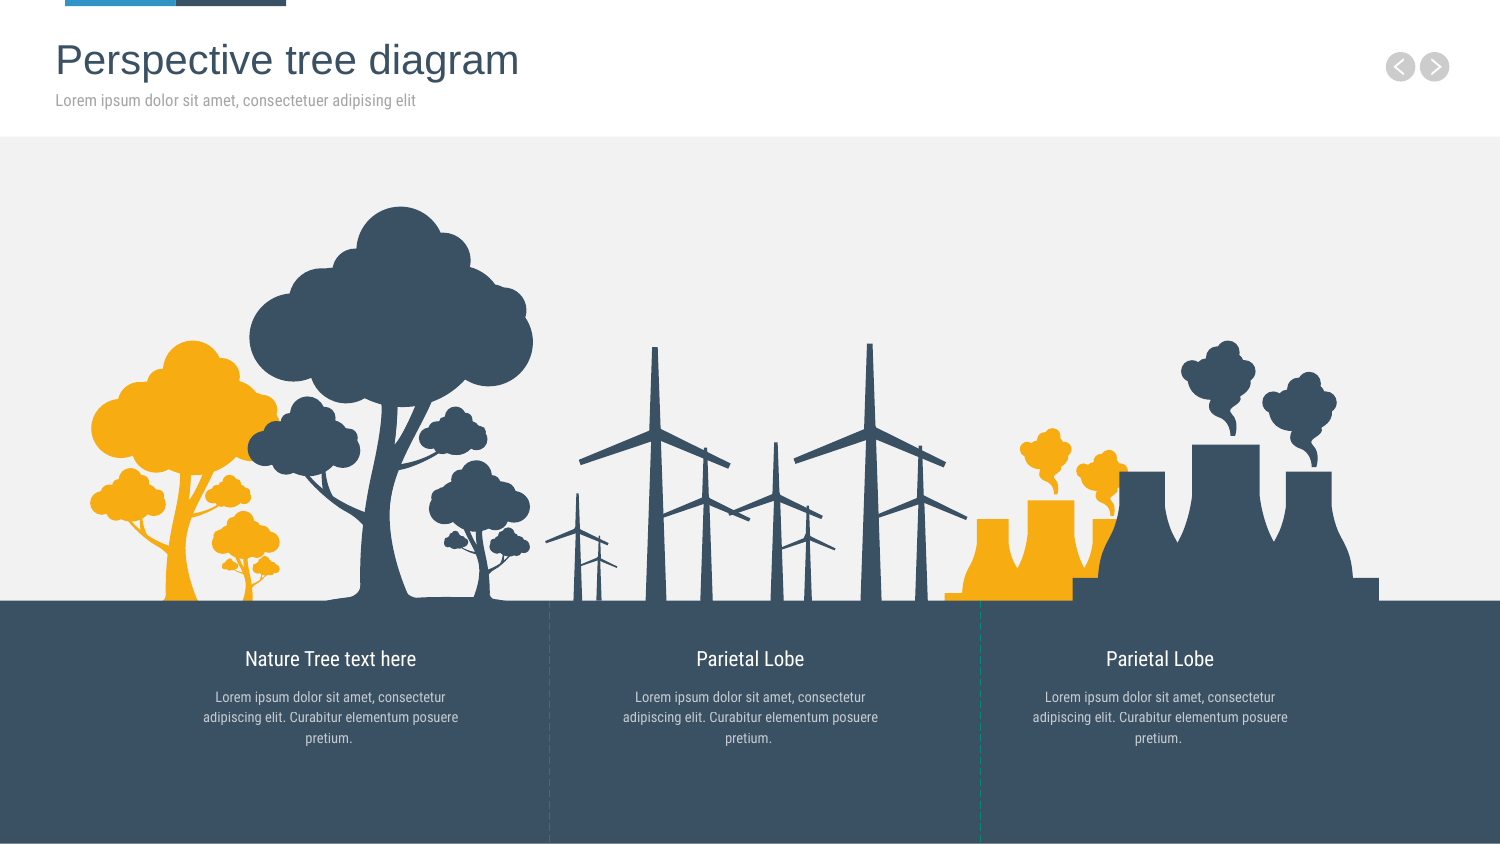

# Perspective tree diagram
Lorem ipsum dolor sit amet, consectetuer adipising elit

Nature Tree text here
Lorem ipsum dolor sit amet, consectetur adipiscing elit. Curabitur elementum posuere pretium.
Parietal Lobe
Lorem ipsum dolor sit amet, consectetur adipiscing elit. Curabitur elementum posuere pretium.
Parietal Lobe
Lorem ipsum dolor sit amet, consectetur adipiscing elit. Curabitur elementum posuere pretium.